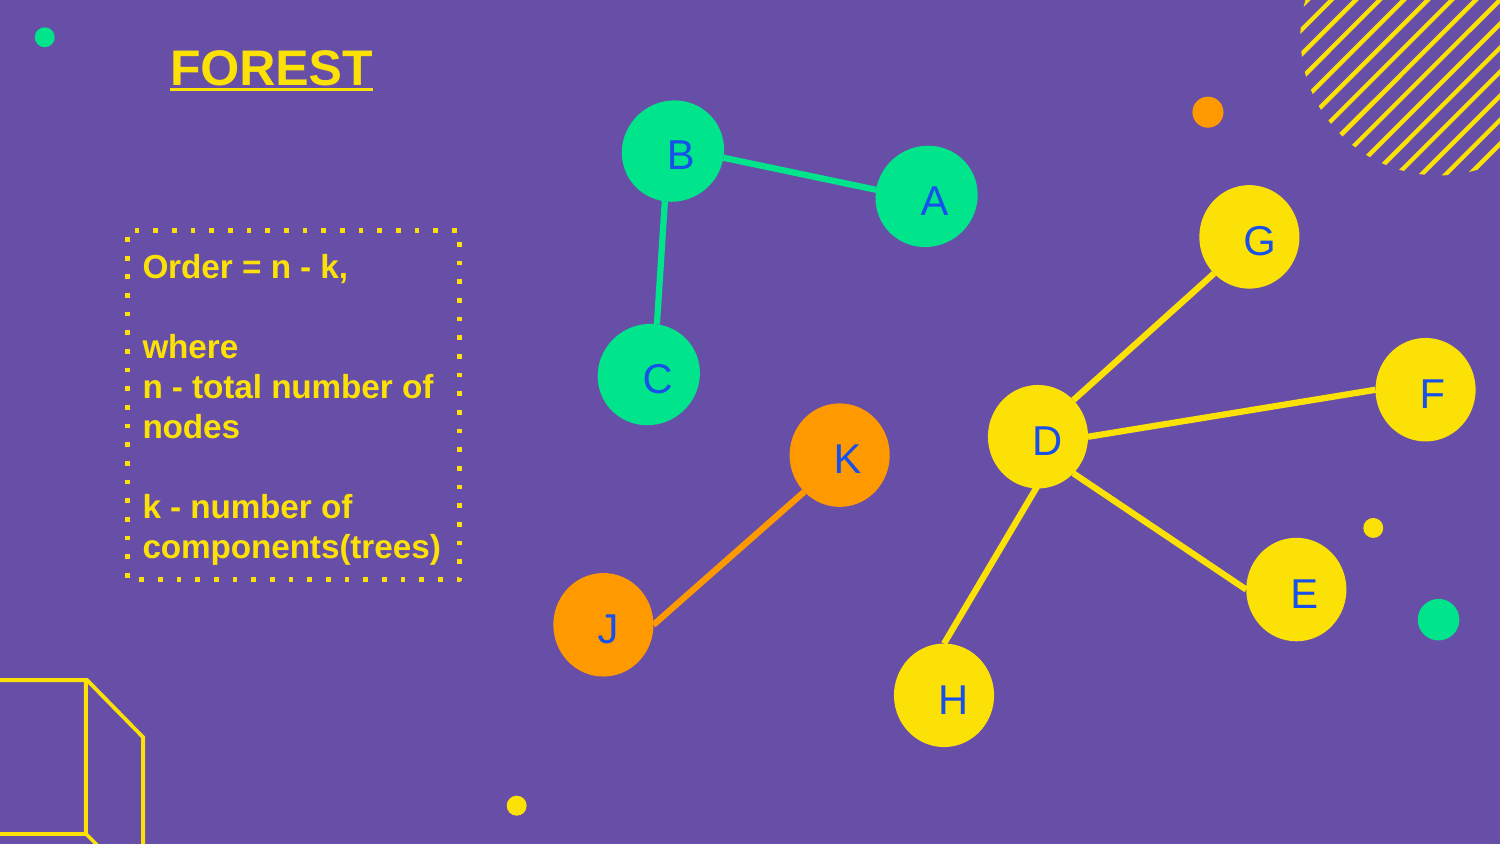

# FOREST

B

A

G
Order = n - k,

where
n - total number of nodes

k - number of components(trees)

C

F

D

K

E

J

H